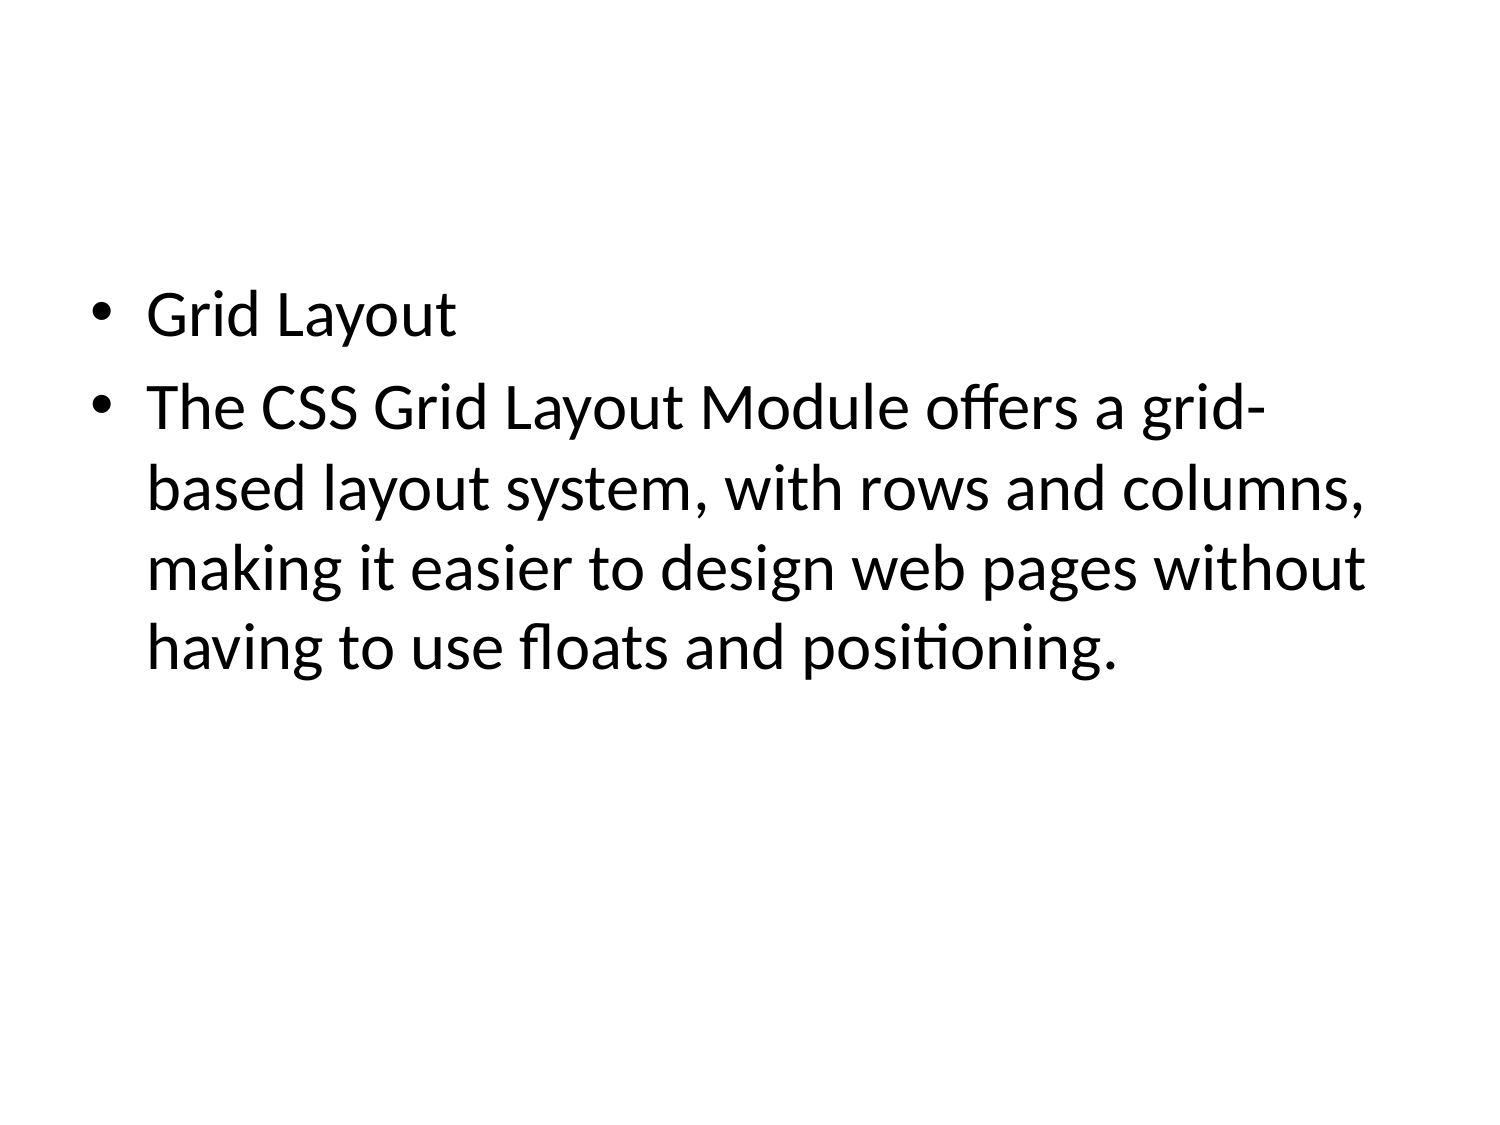

#
Grid Layout
The CSS Grid Layout Module offers a grid-based layout system, with rows and columns, making it easier to design web pages without having to use floats and positioning.